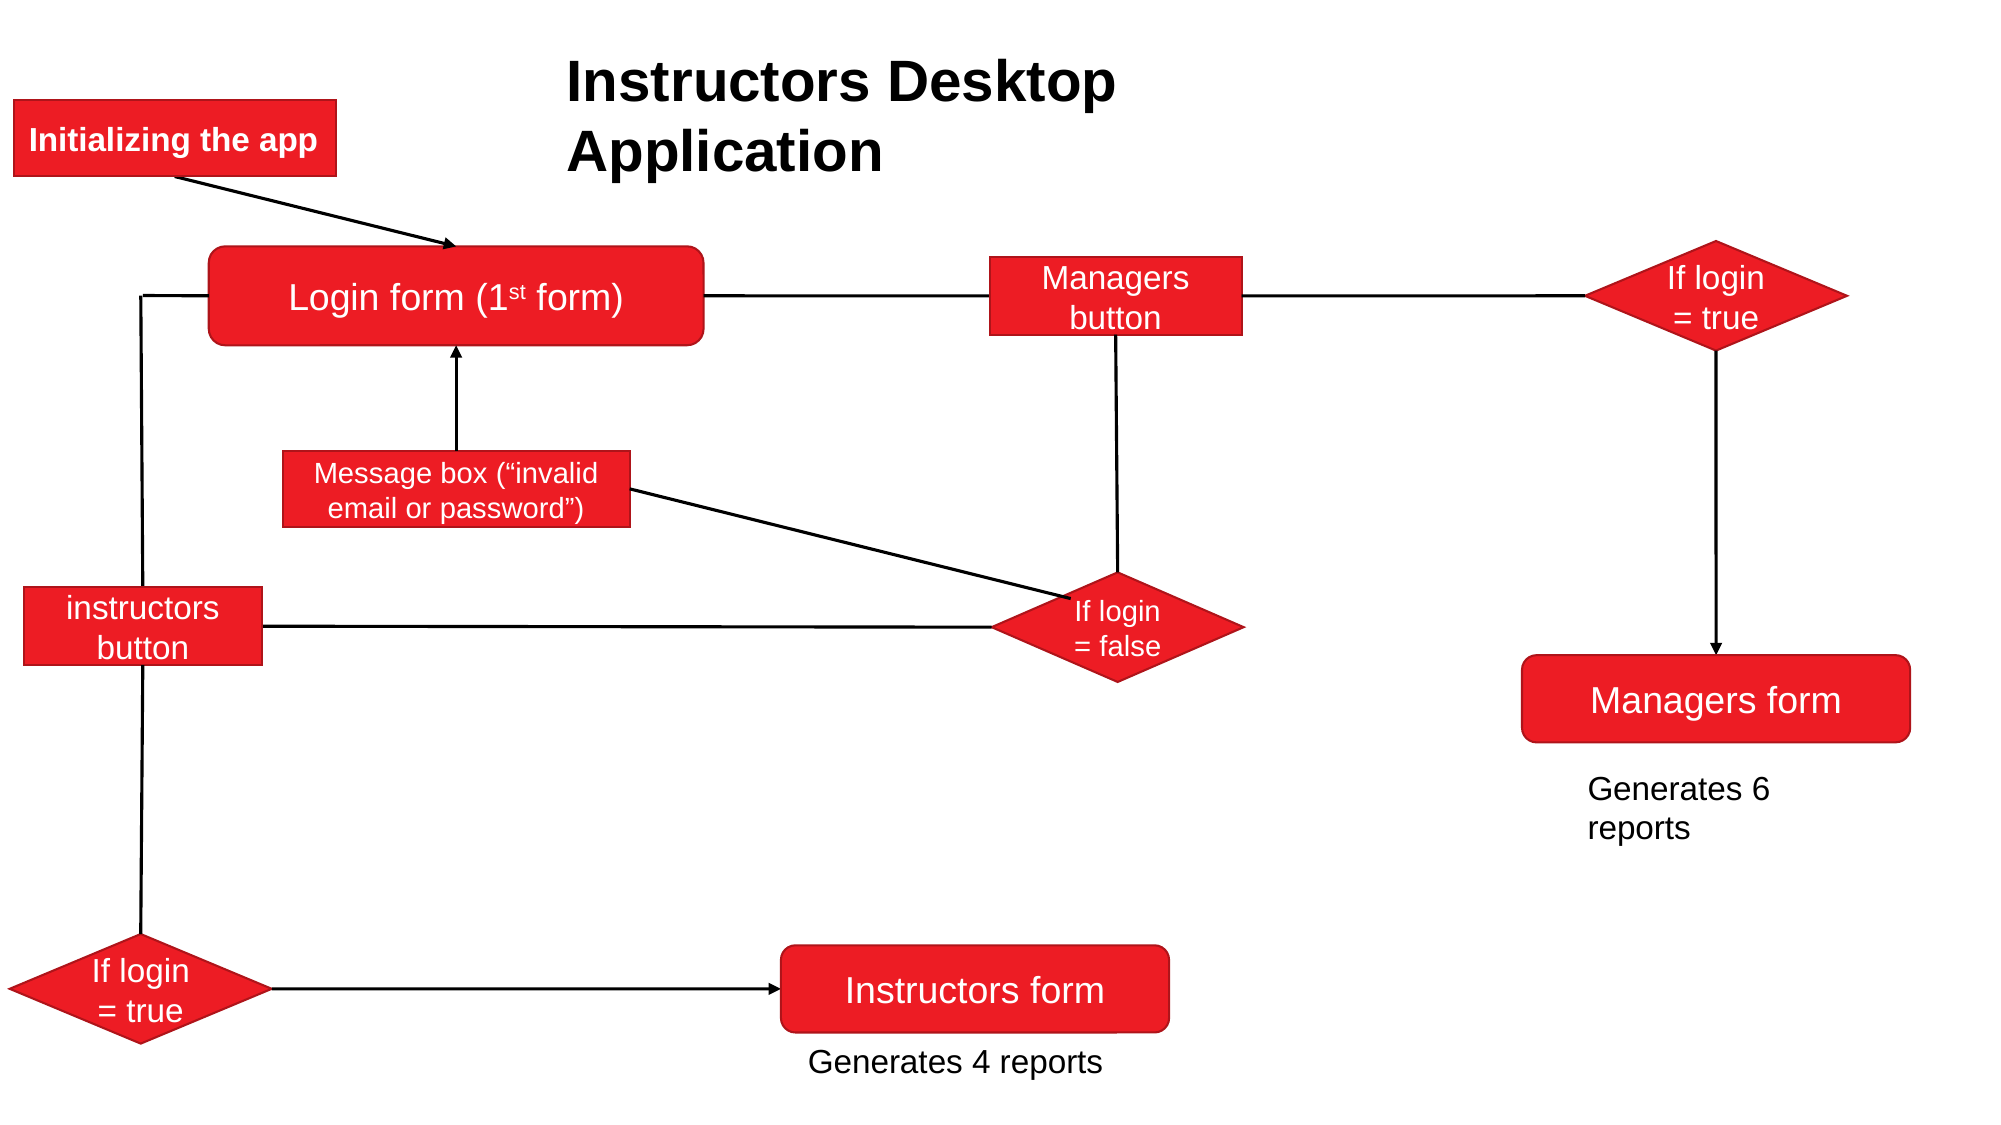

Instructors Desktop Application
Initializing the app
If login = true
Login form (1st form)
Managers button
Message box (“invalid email or password”)
If login = false
instructors button
Managers form
Generates 6 reports
If login = true
Instructors form
Generates 4 reports